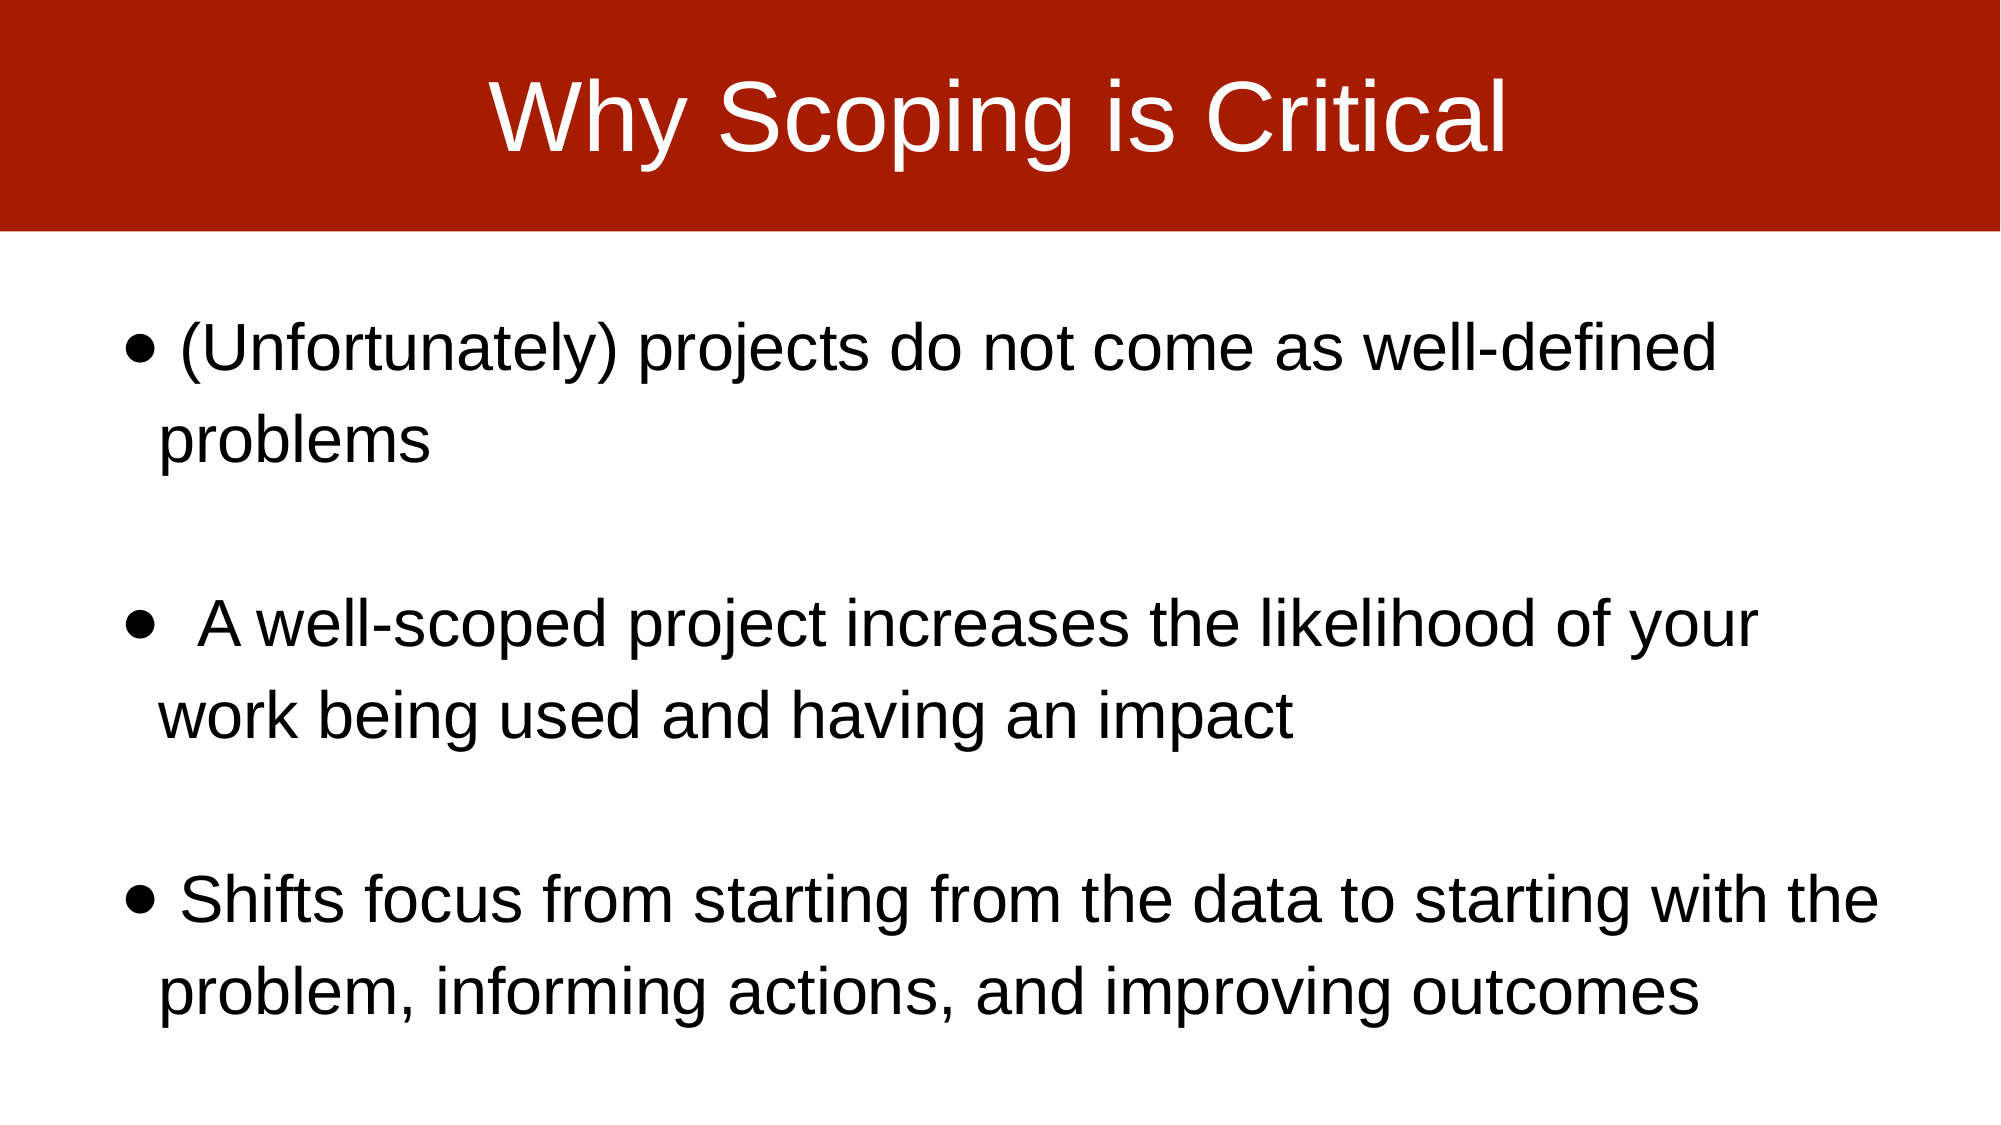

# Why Scoping is Critical
 (Unfortunately) projects do not come as well-defined problems

  A well-scoped project increases the likelihood of your work being used and having an impact
 Shifts focus from starting from the data to starting with the problem, informing actions, and improving outcomes